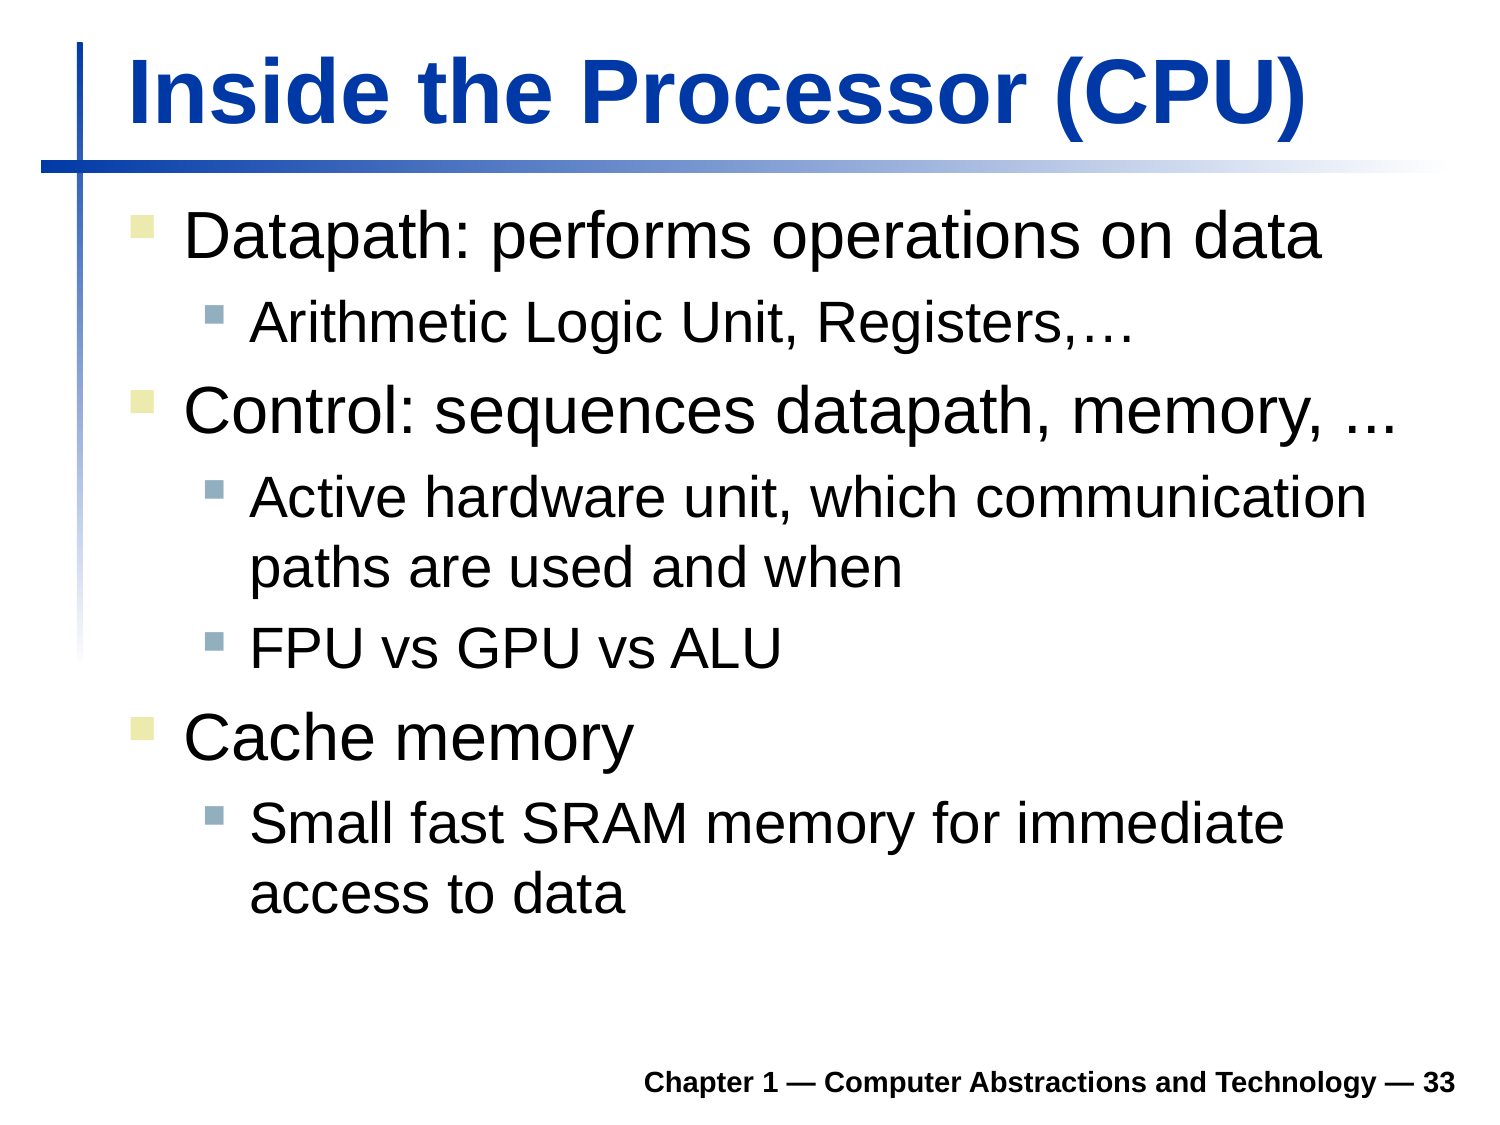

# Inside the Processor (CPU)
Datapath: performs operations on data
Arithmetic Logic Unit, Registers,…
Control: sequences datapath, memory, ...
Active hardware unit, which communication paths are used and when
FPU vs GPU vs ALU
Cache memory
Small fast SRAM memory for immediate access to data
Chapter 1 — Computer Abstractions and Technology — 33